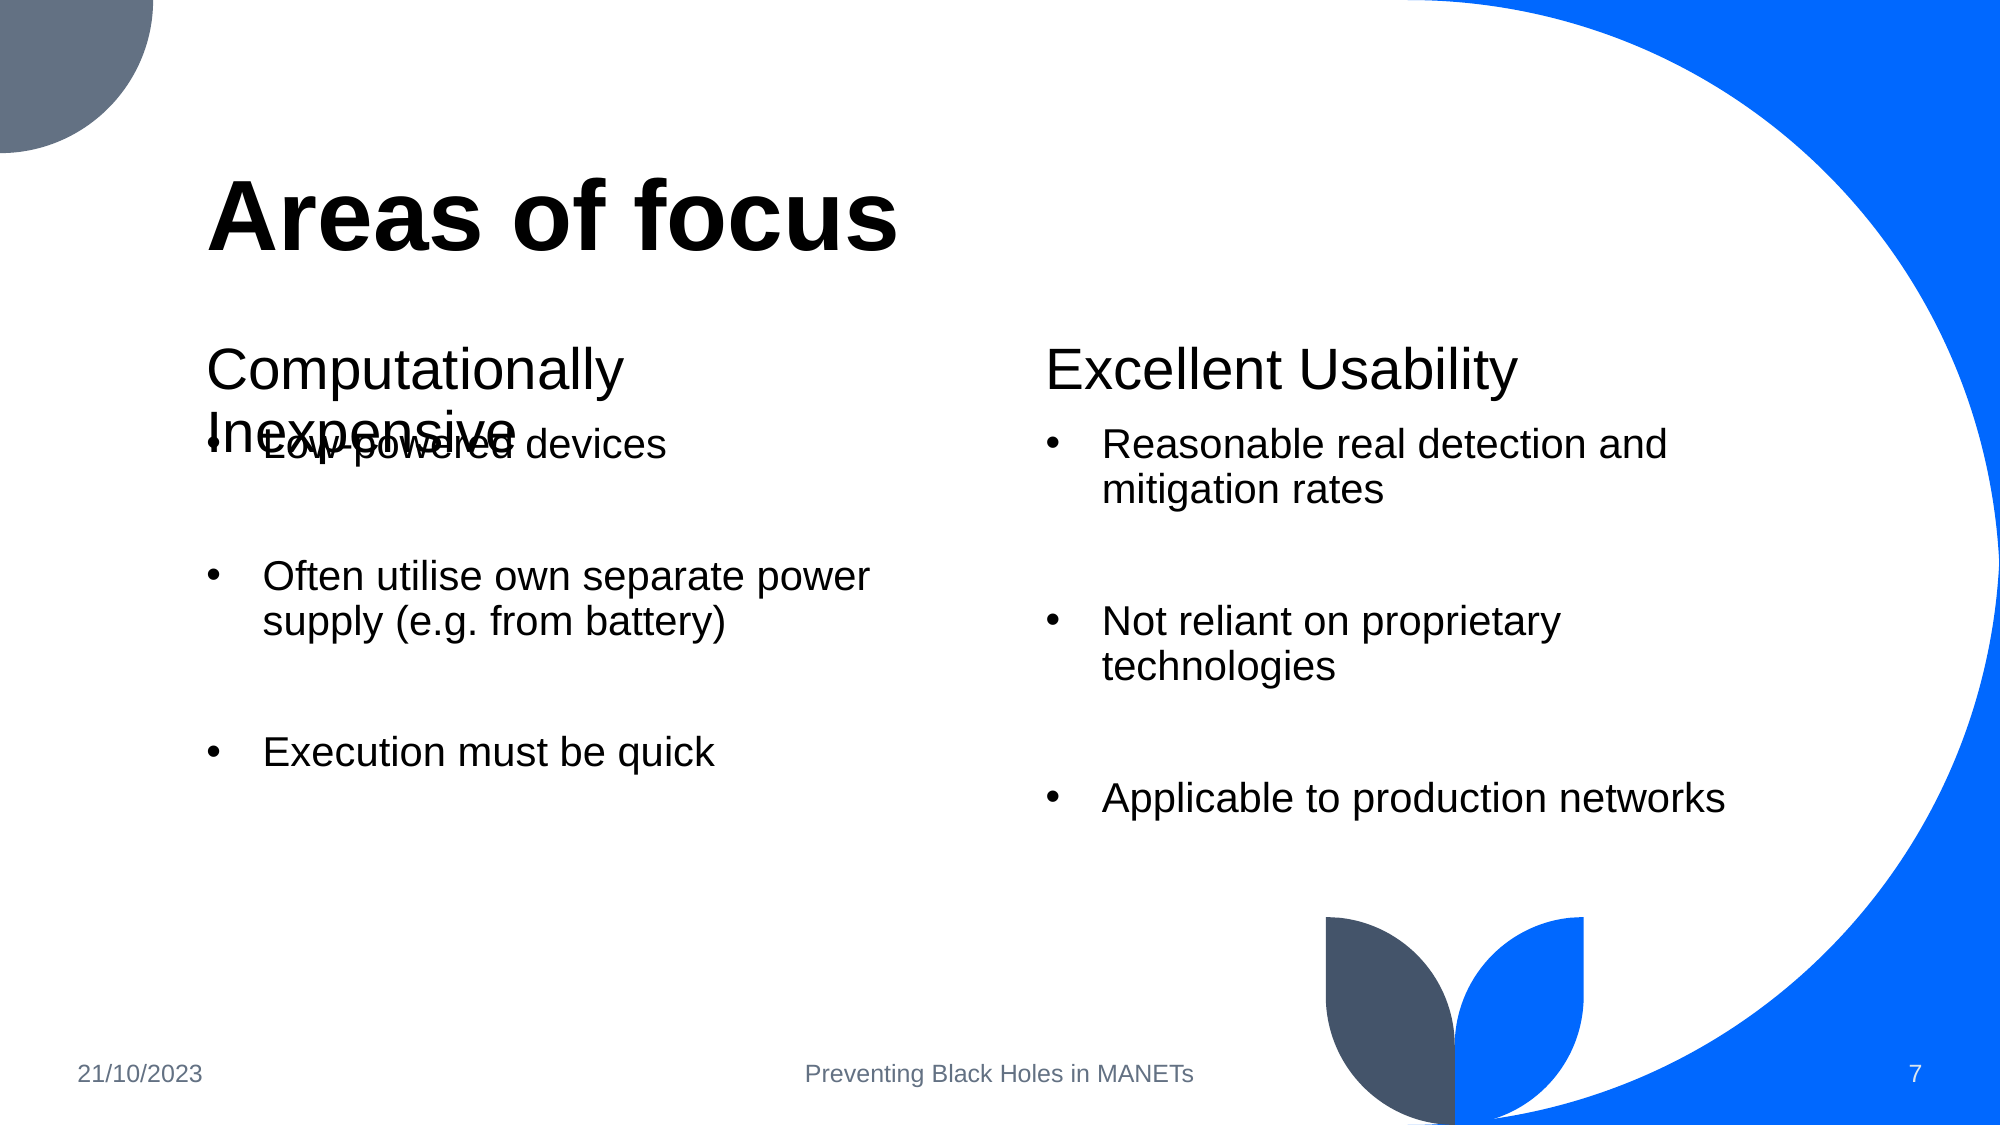

# Areas of focus
Computationally Inexpensive
Excellent Usability
Low-powered devices

Often utilise own separate power supply (e.g. from battery)

Execution must be quick
Reasonable real detection and mitigation rates

Not reliant on proprietary technologies

Applicable to production networks
21/10/2023
Preventing Black Holes in MANETs
7